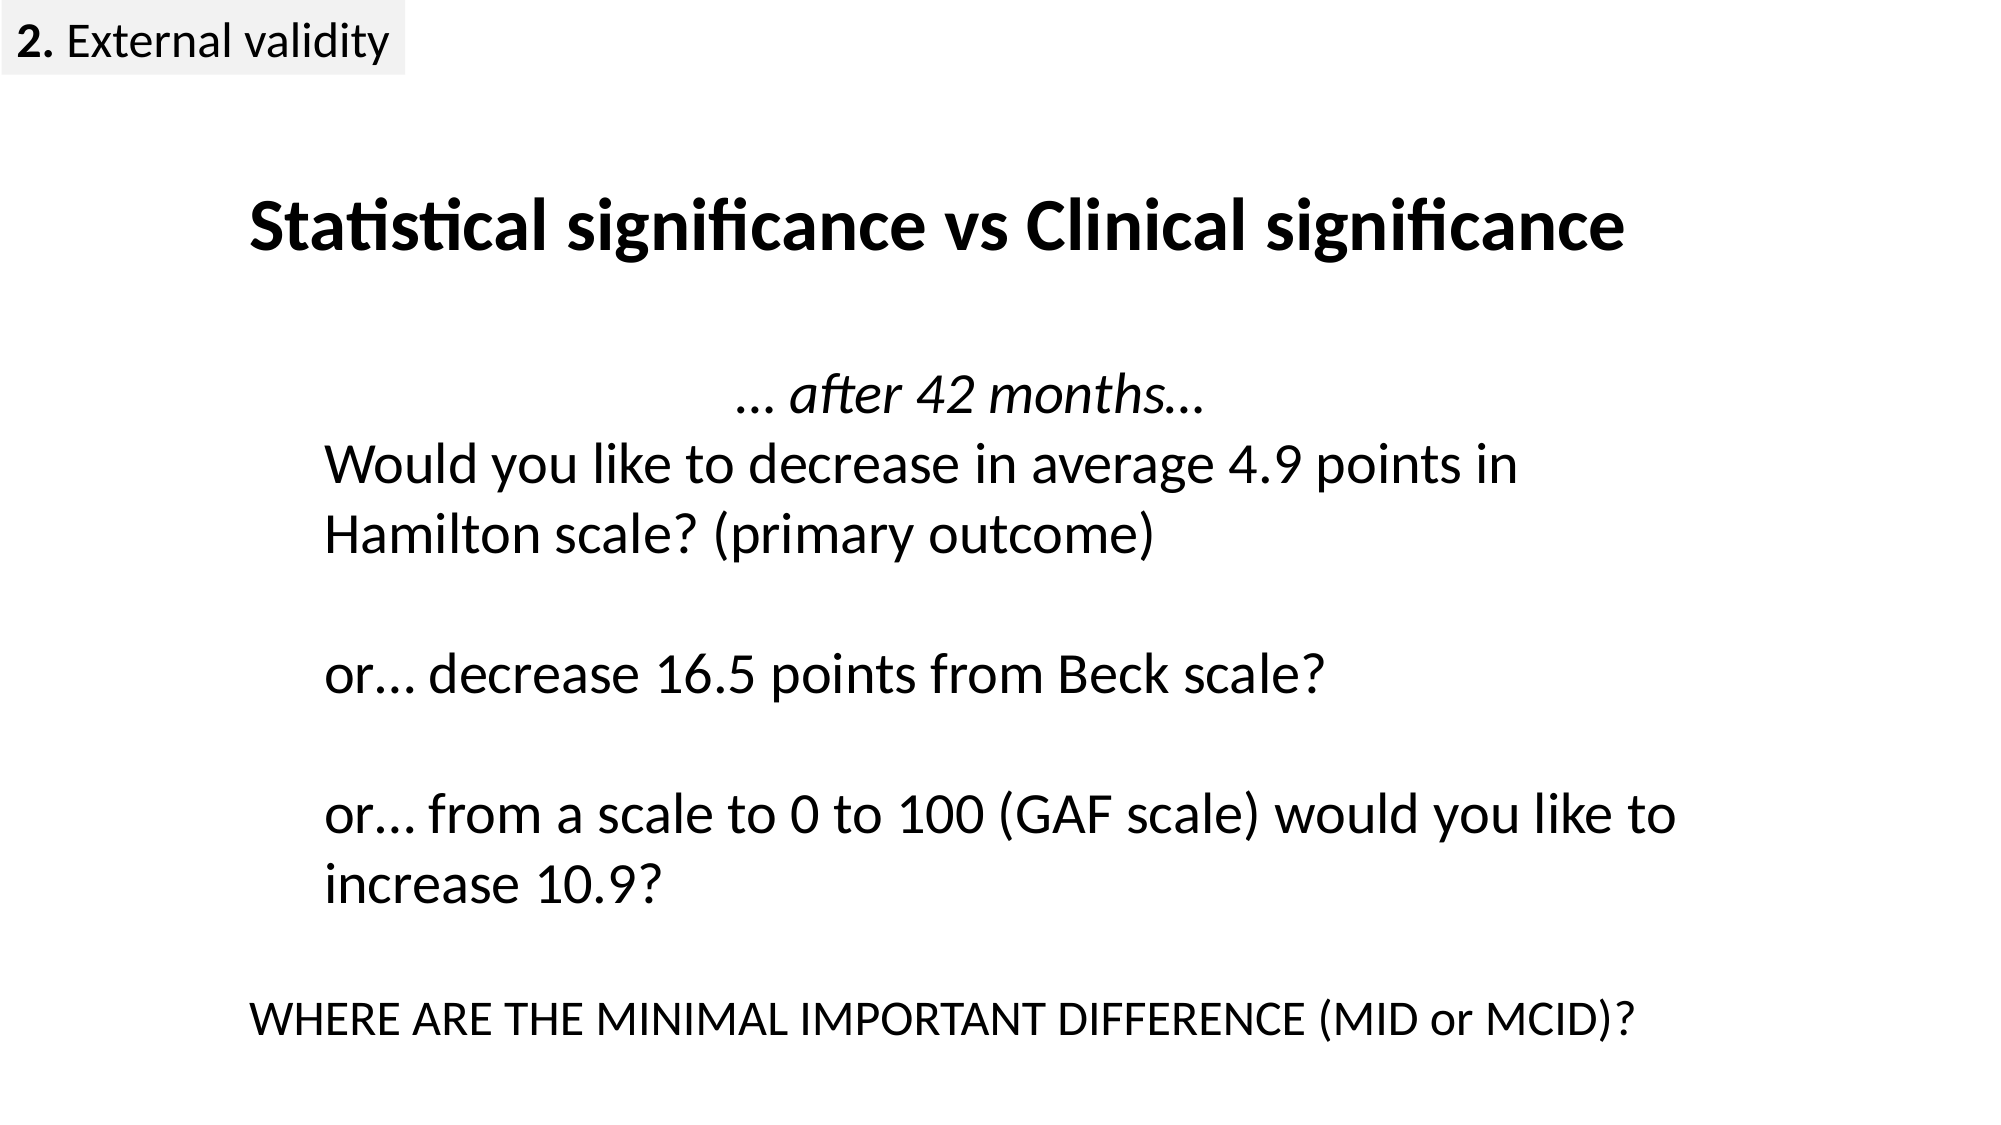

2. External validity
Statistical significance vs Clinical significance

… after 42 months…
Would you like to decrease in average 4.9 points in Hamilton scale? (primary outcome)

or… decrease 16.5 points from Beck scale?

or… from a scale to 0 to 100 (GAF scale) would you like to increase 10.9?

WHERE ARE THE MINIMAL IMPORTANT DIFFERENCE (MID or MCID)?